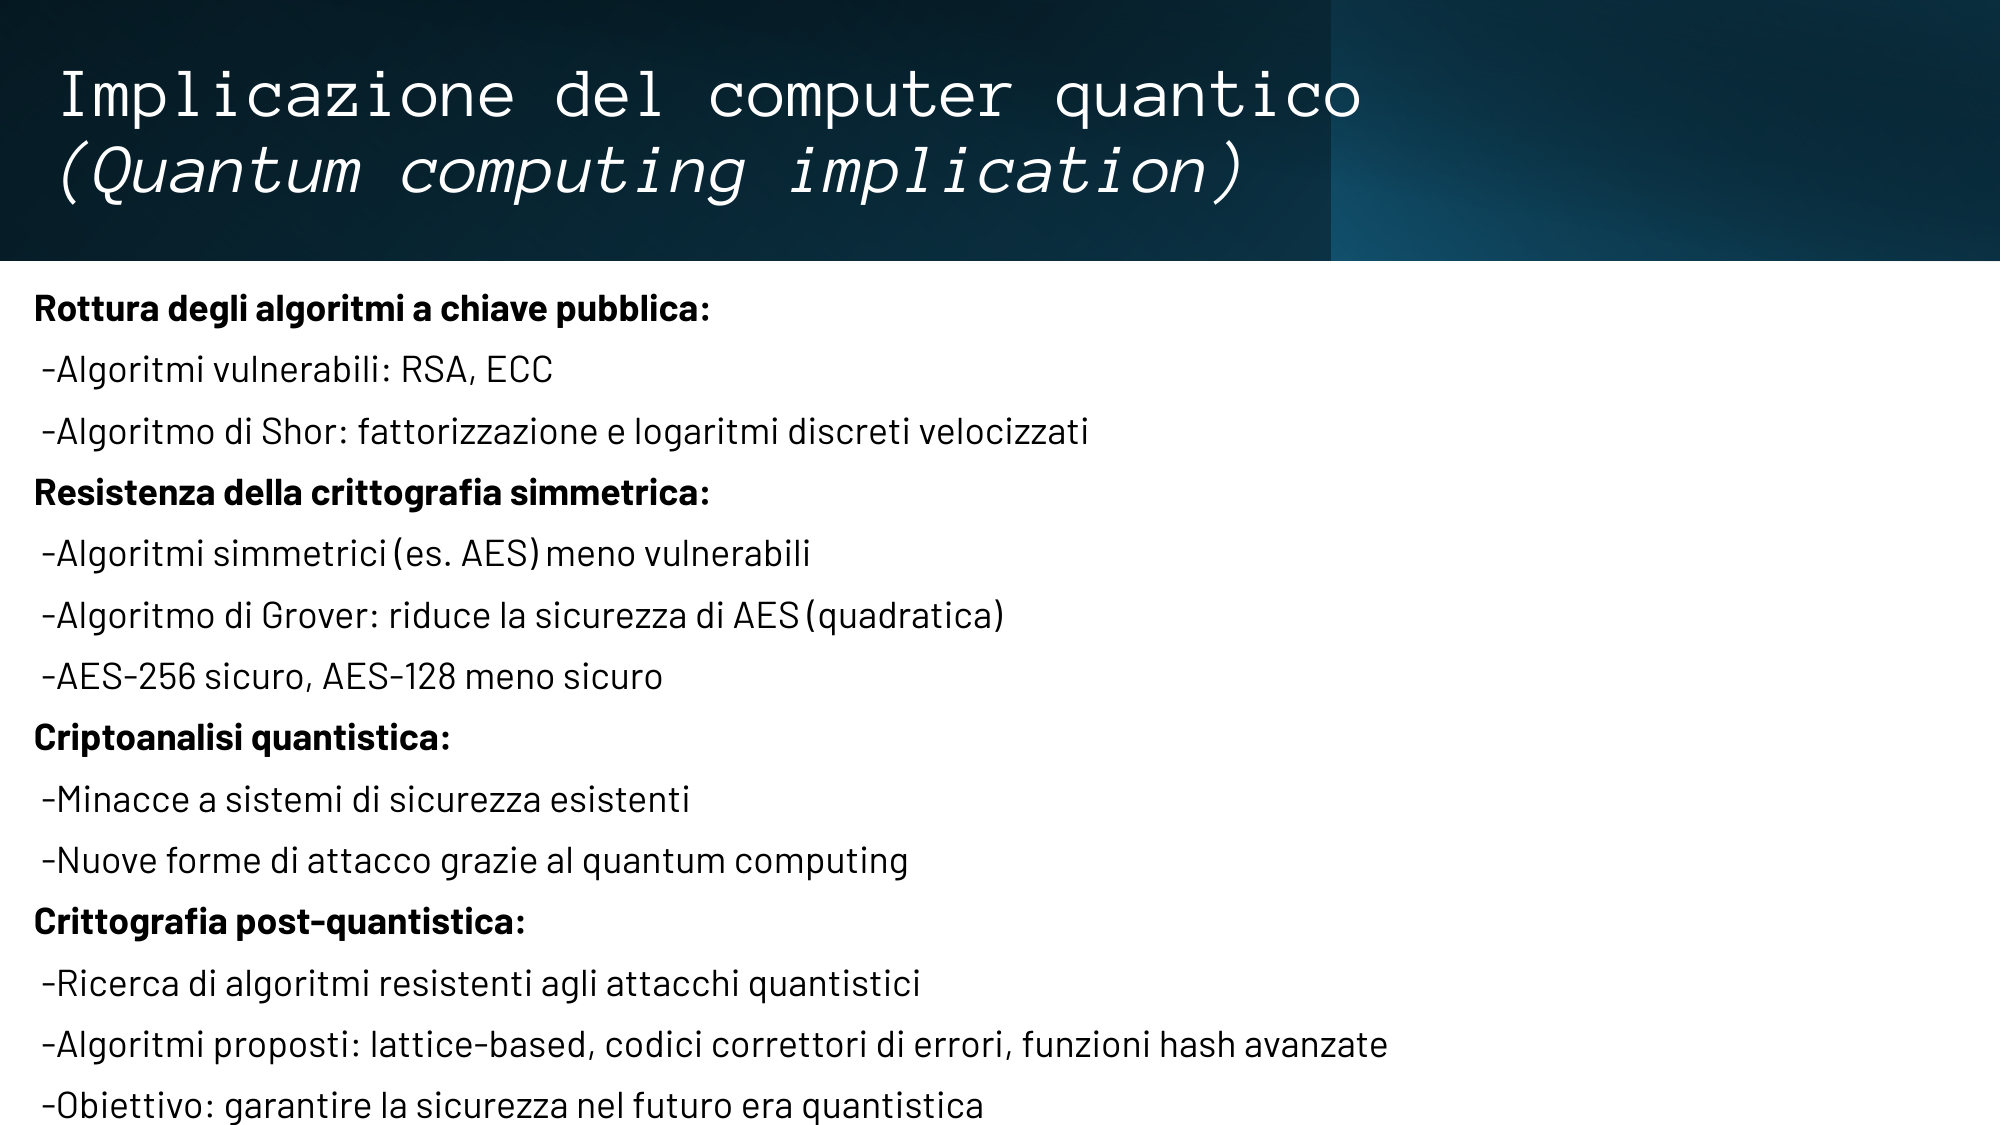

# Implicazione del computer quantico (Quantum computing implication)
Rottura degli algoritmi a chiave pubblica:
 -Algoritmi vulnerabili: RSA, ECC
 -Algoritmo di Shor: fattorizzazione e logaritmi discreti velocizzati
Resistenza della crittografia simmetrica:
 -Algoritmi simmetrici (es. AES) meno vulnerabili
 -Algoritmo di Grover: riduce la sicurezza di AES (quadratica)
 -AES-256 sicuro, AES-128 meno sicuro
Criptoanalisi quantistica:
 -Minacce a sistemi di sicurezza esistenti
 -Nuove forme di attacco grazie al quantum computing
Crittografia post-quantistica:
 -Ricerca di algoritmi resistenti agli attacchi quantistici
 -Algoritmi proposti: lattice-based, codici correttori di errori, funzioni hash avanzate
 -Obiettivo: garantire la sicurezza nel futuro era quantistica